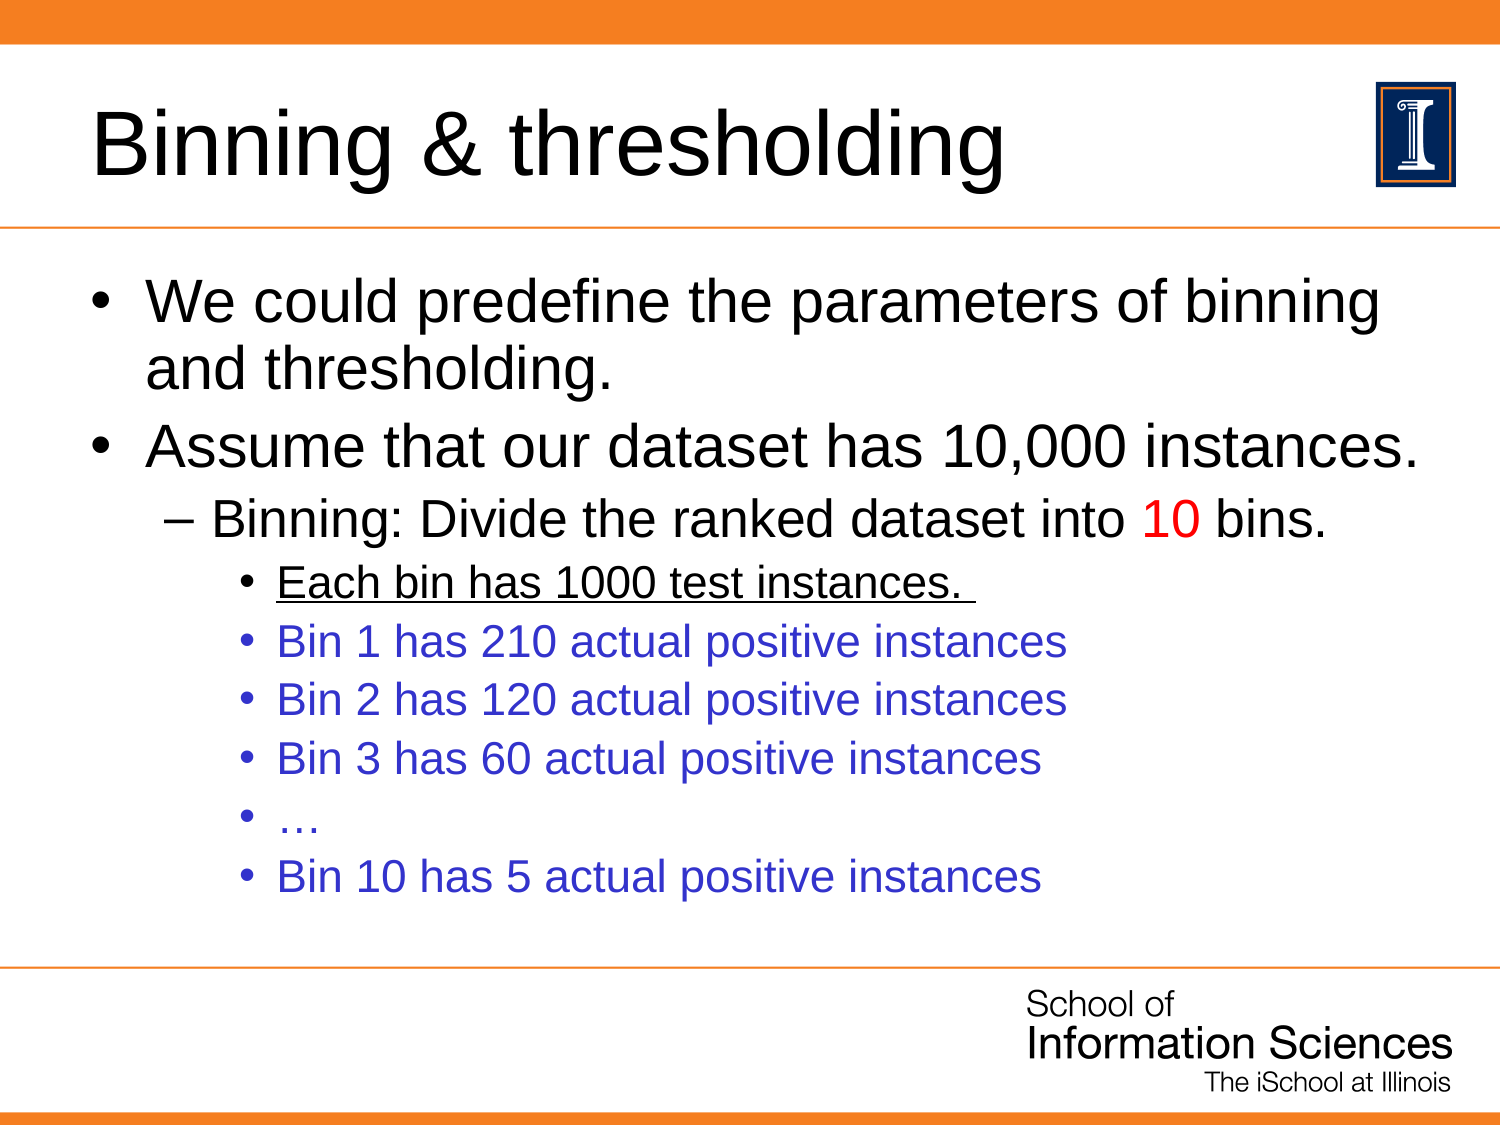

# Binning & thresholding
We could predefine the parameters of binning and thresholding.
Assume that our dataset has 10,000 instances.
Binning: Divide the ranked dataset into 10 bins.
Each bin has 1000 test instances.
Bin 1 has 210 actual positive instances
Bin 2 has 120 actual positive instances
Bin 3 has 60 actual positive instances
…
Bin 10 has 5 actual positive instances